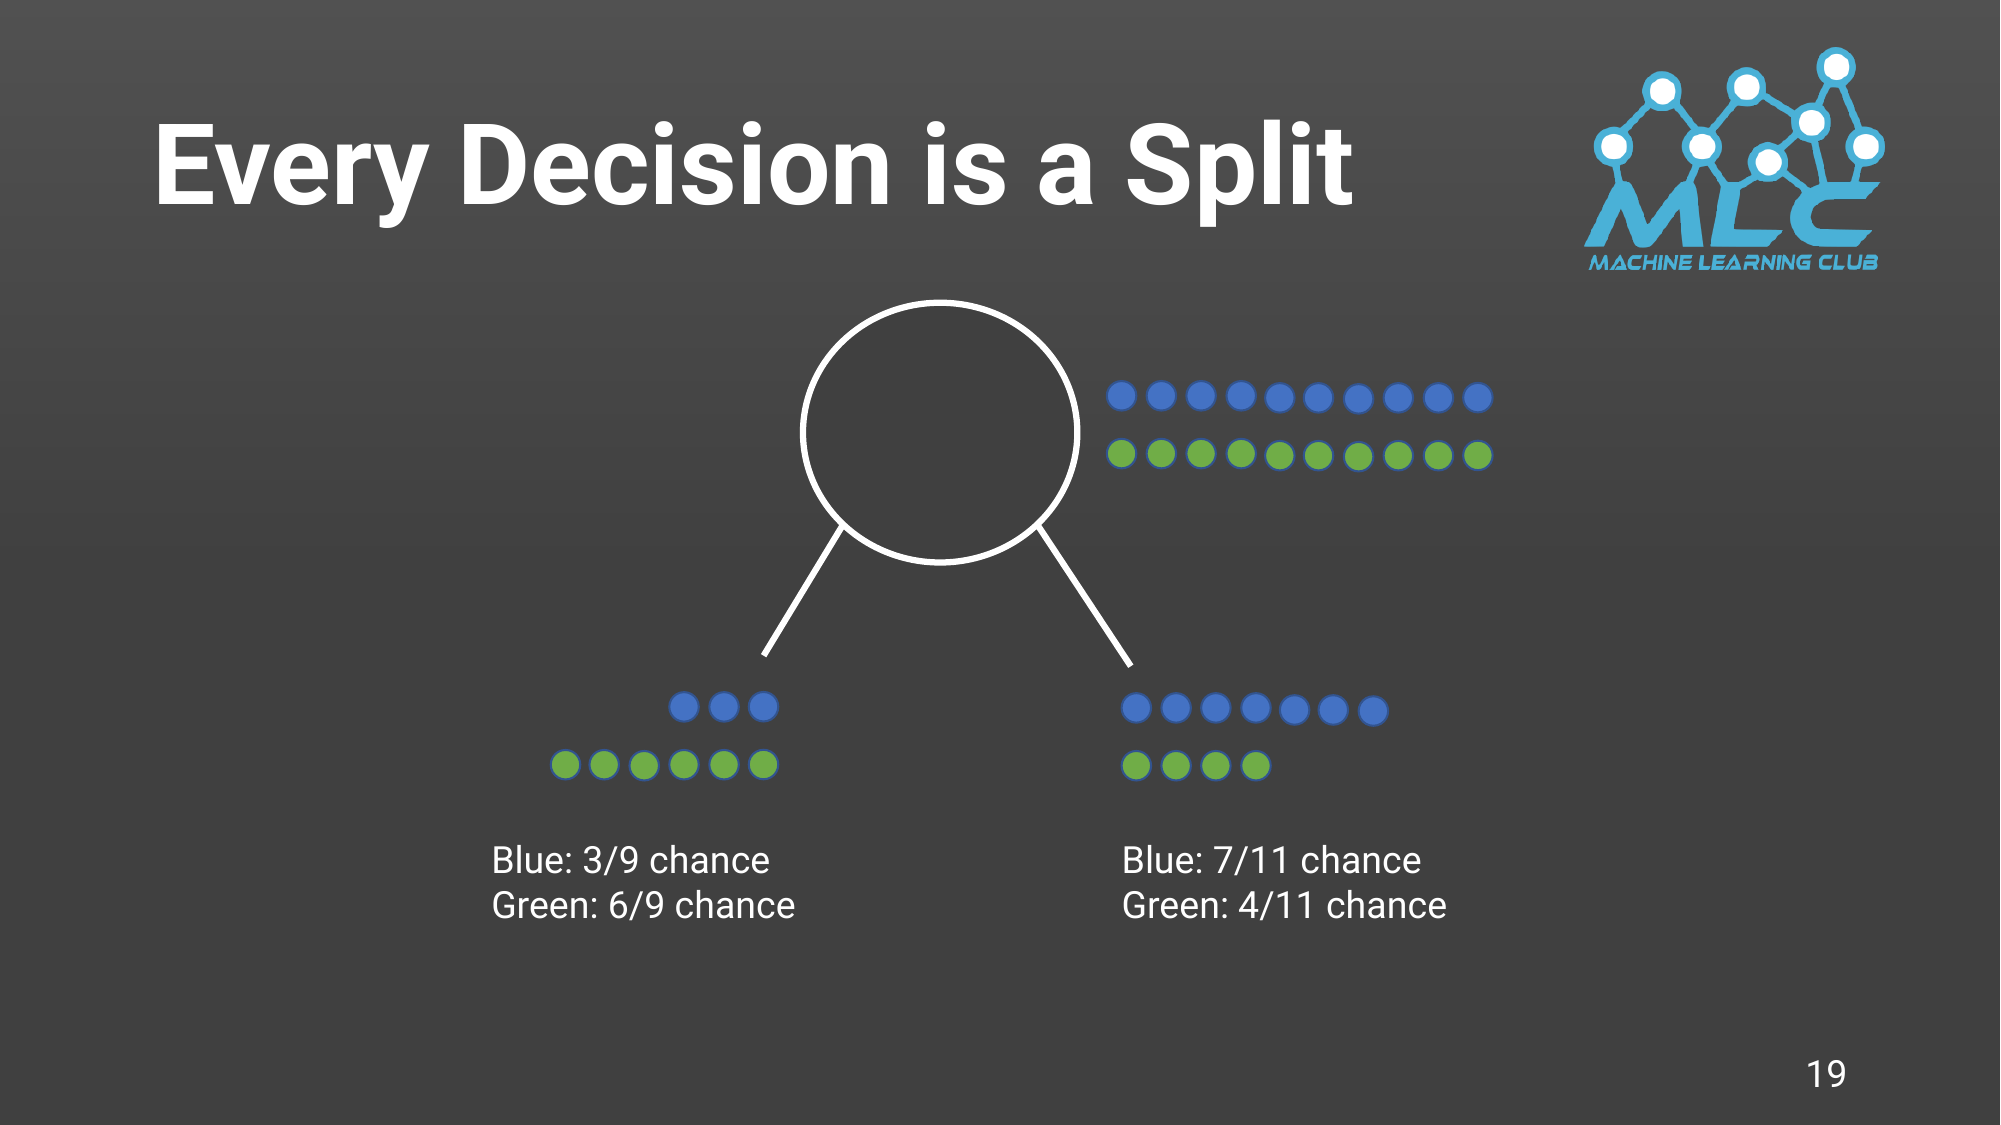

# Every Decision is a Split

Blue: 3/9 chance
Green: 6/9 chance
Blue: 7/11 chance
Green: 4/11 chance
19